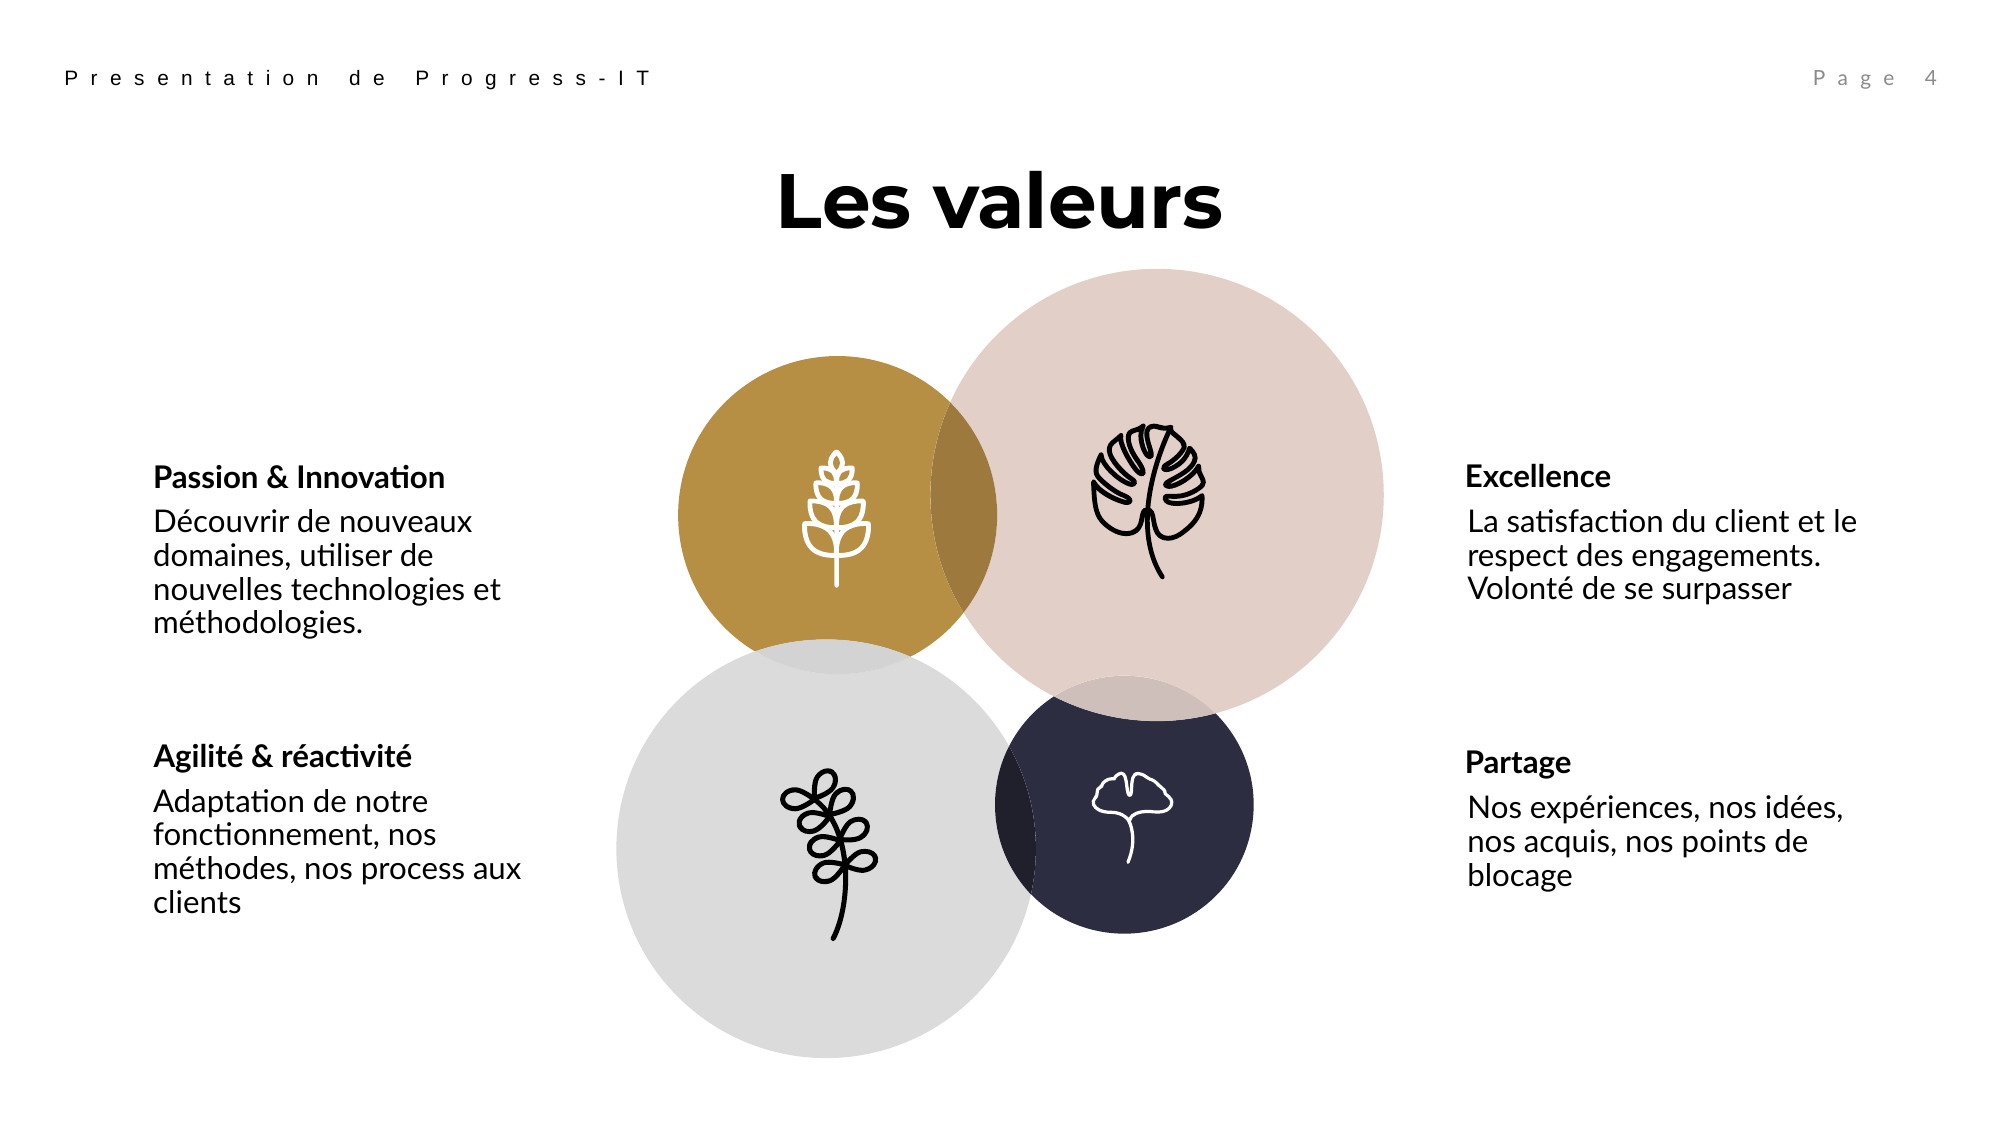

Presentation de Progress-IT

Les valeurs

Excellence
Passion & Innovation
La satisfaction du client et le respect des engagements. Volonté de se surpasser
Découvrir de nouveaux domaines, utiliser de nouvelles technologies et méthodologies.
Agilité & réactivité
Partage

Adaptation de notre fonctionnement, nos méthodes, nos process aux clients
Nos expériences, nos idées, nos acquis, nos points de blocage